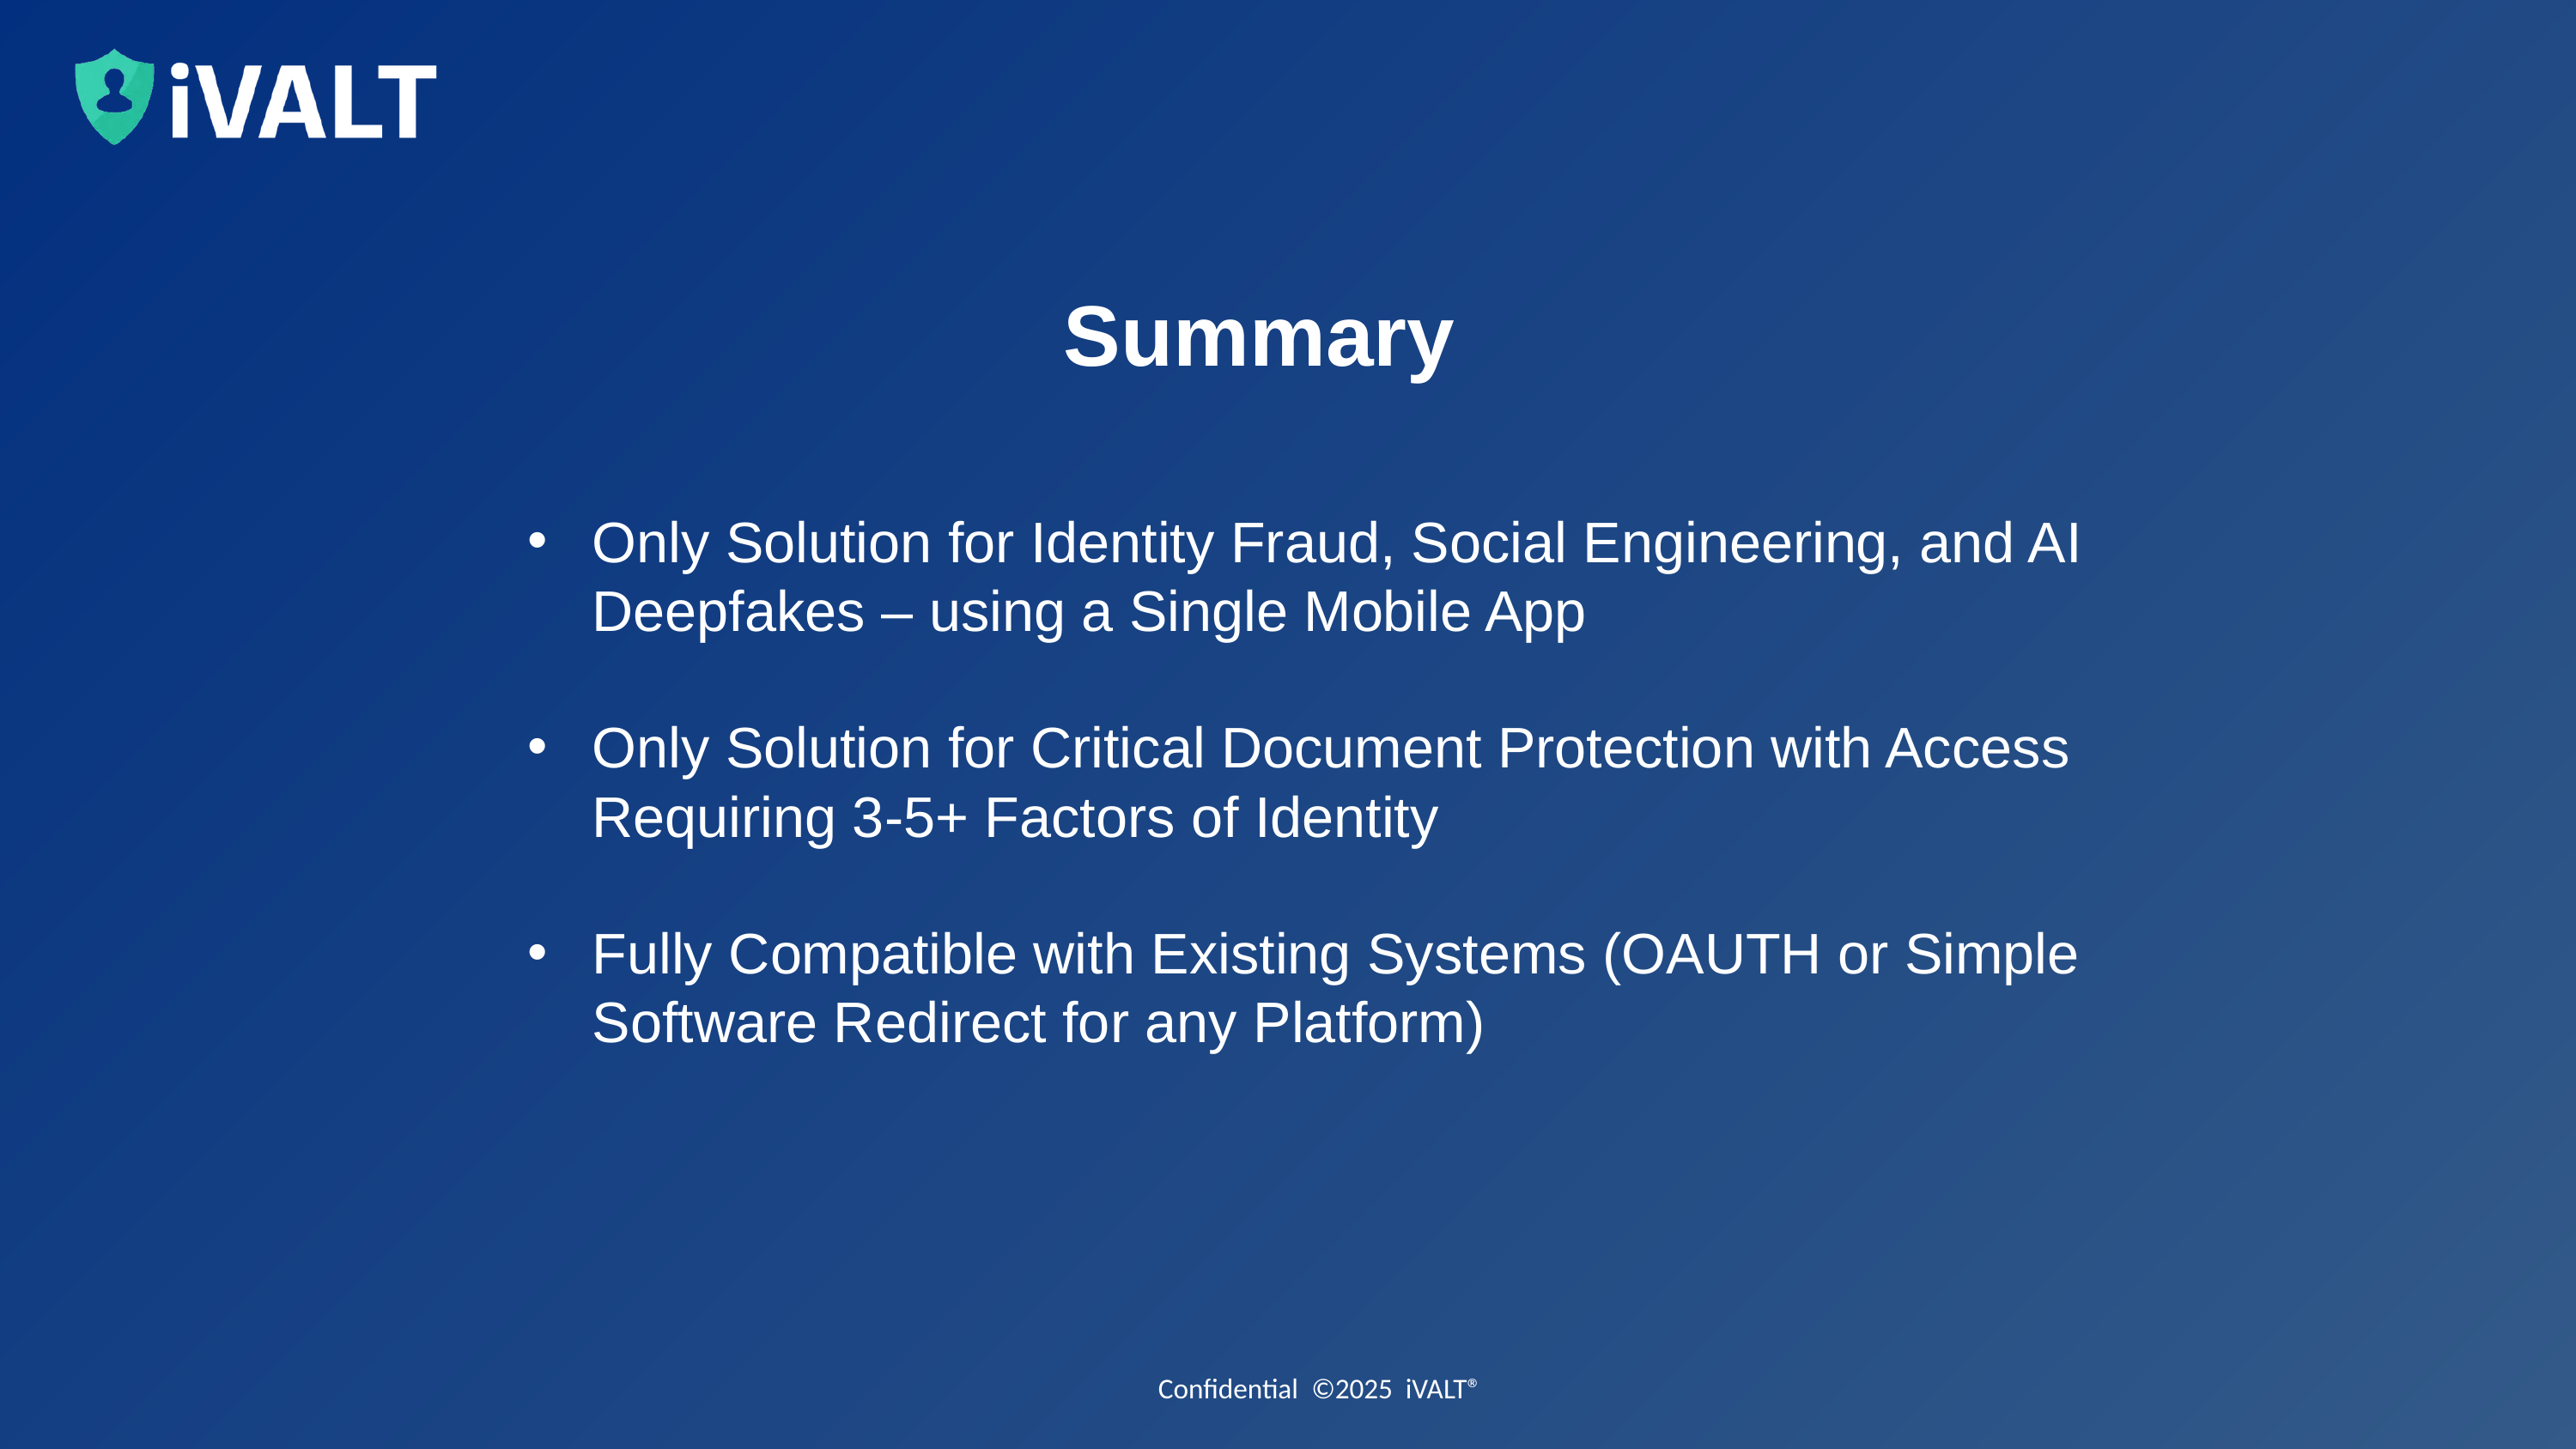

Summary
Only Solution for Identity Fraud, Social Engineering, and AI Deepfakes – using a Single Mobile App

Only Solution for Critical Document Protection with Access Requiring 3-5+ Factors of Identity

Fully Compatible with Existing Systems (OAUTH or Simple Software Redirect for any Platform)
Confidential  ©2025  iVALT®